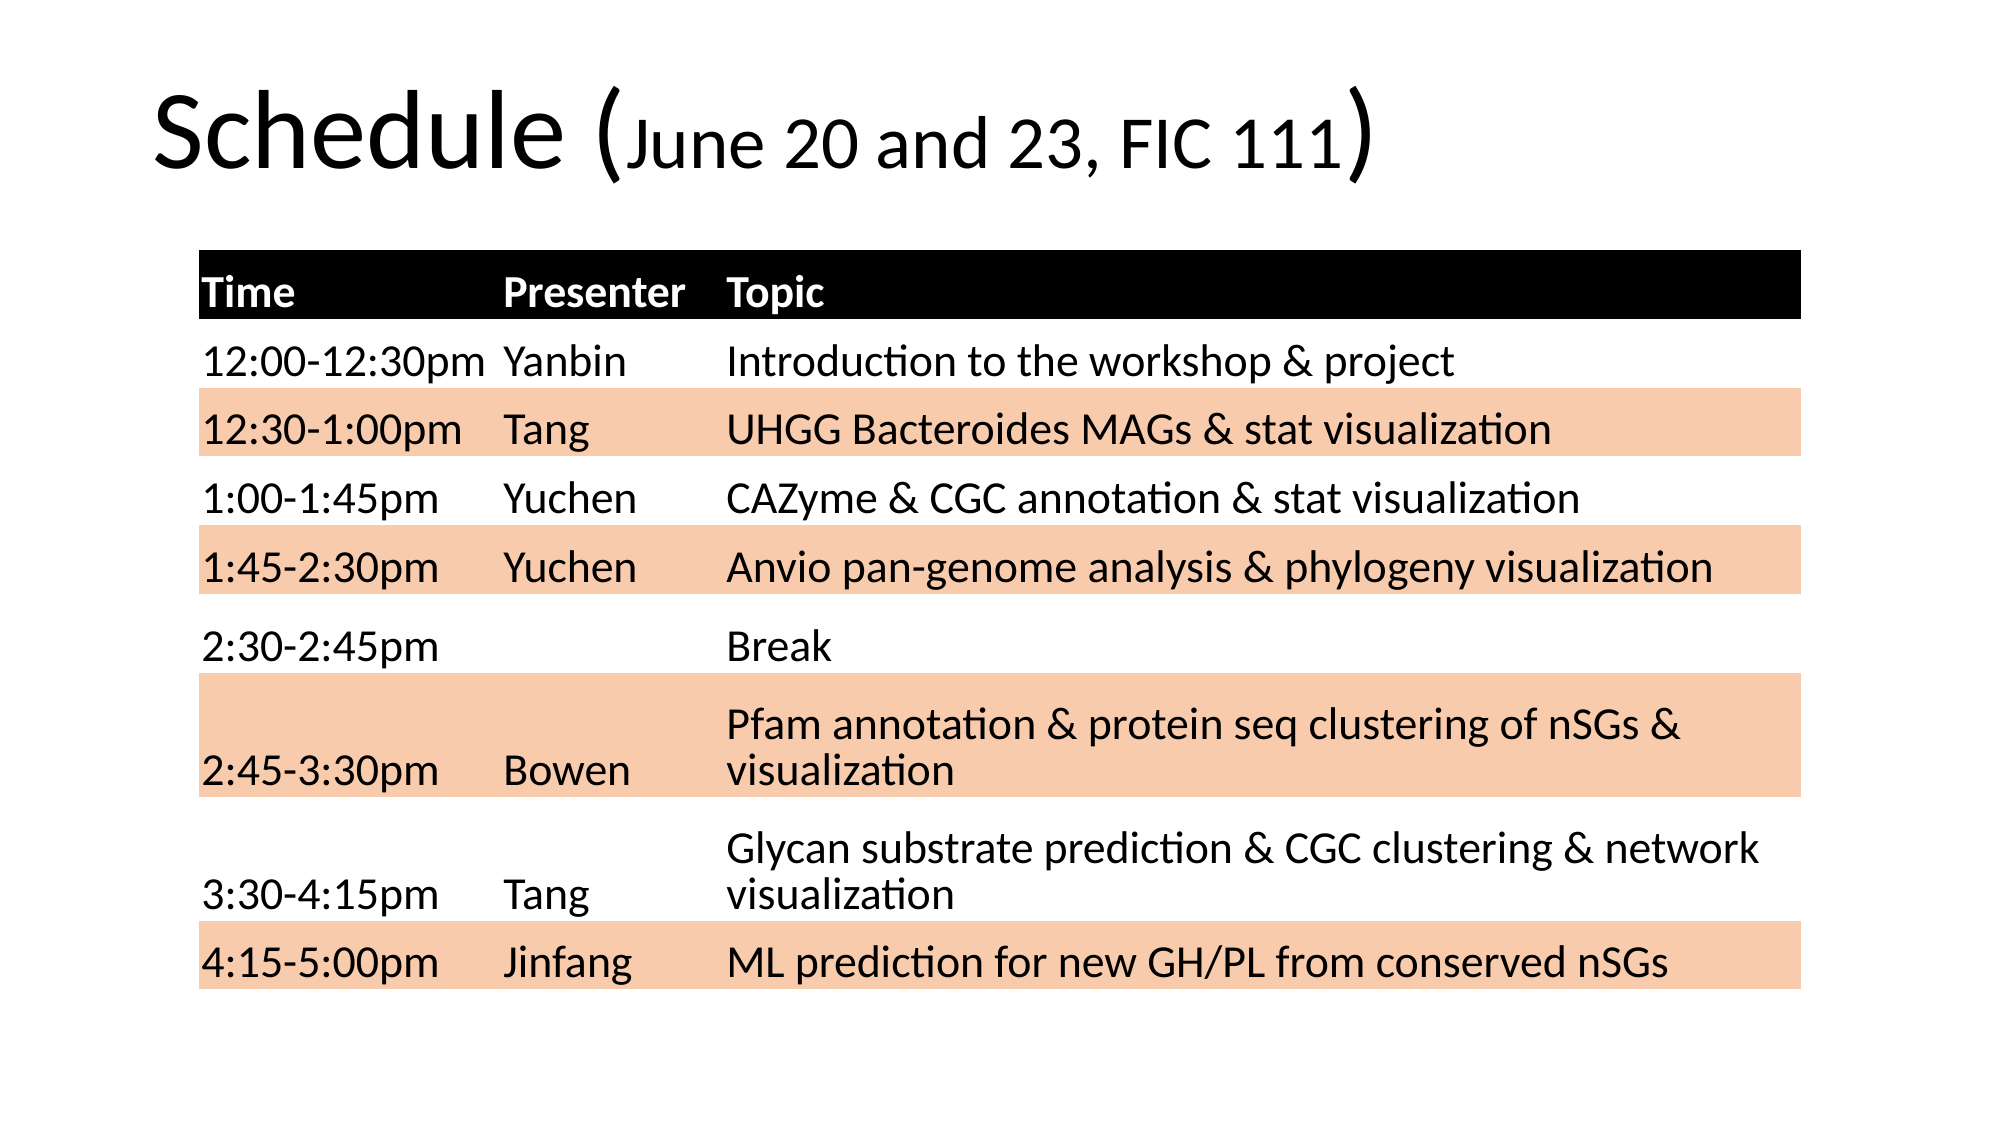

# Schedule (June 20 and 23, FIC 111)
| Time | Presenter | Topic |
| --- | --- | --- |
| 12:00-12:30pm | Yanbin | Introduction to the workshop & project |
| 12:30-1:00pm | Tang | UHGG Bacteroides MAGs & stat visualization |
| 1:00-1:45pm | Yuchen | CAZyme & CGC annotation & stat visualization |
| 1:45-2:30pm | Yuchen | Anvio pan-genome analysis & phylogeny visualization |
| 2:30-2:45pm |  | Break |
| 2:45-3:30pm | Bowen | Pfam annotation & protein seq clustering of nSGs & visualization |
| 3:30-4:15pm | Tang | Glycan substrate prediction & CGC clustering & network visualization |
| 4:15-5:00pm | Jinfang | ML prediction for new GH/PL from conserved nSGs |